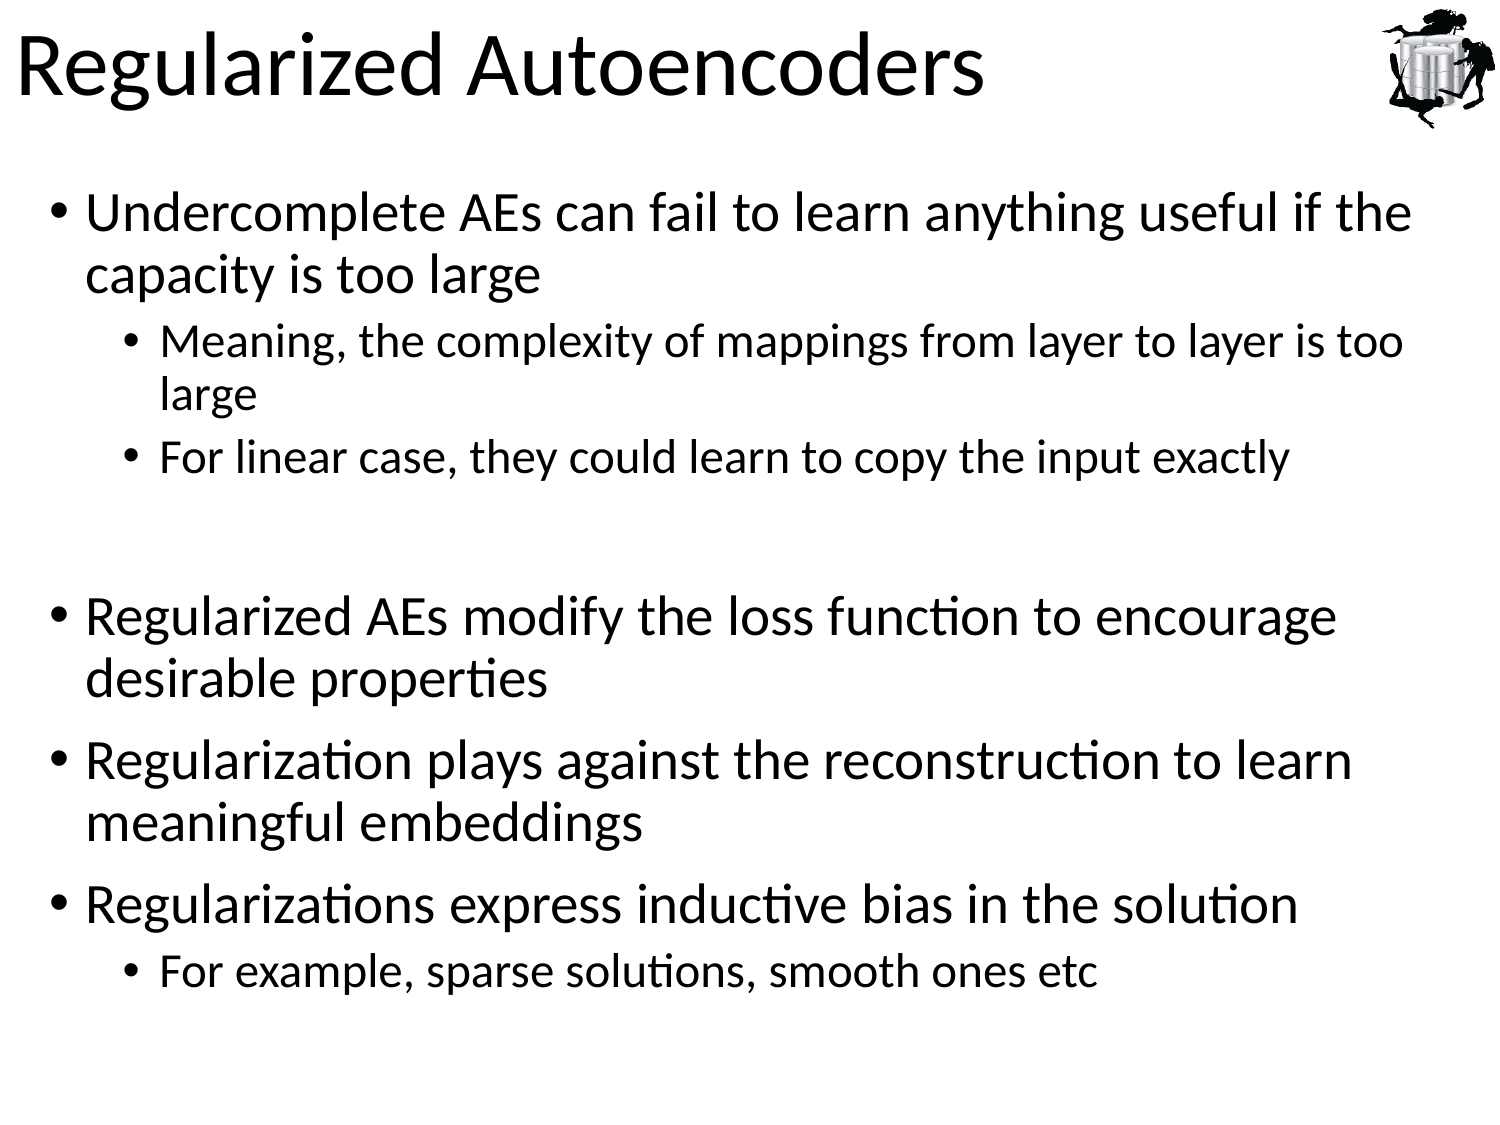

# Regularized Autoencoders
Undercomplete AEs can fail to learn anything useful if the capacity is too large
Meaning, the complexity of mappings from layer to layer is too large
For linear case, they could learn to copy the input exactly

Regularized AEs modify the loss function to encourage desirable properties
Regularization plays against the reconstruction to learn meaningful embeddings
Regularizations express inductive bias in the solution
For example, sparse solutions, smooth ones etc